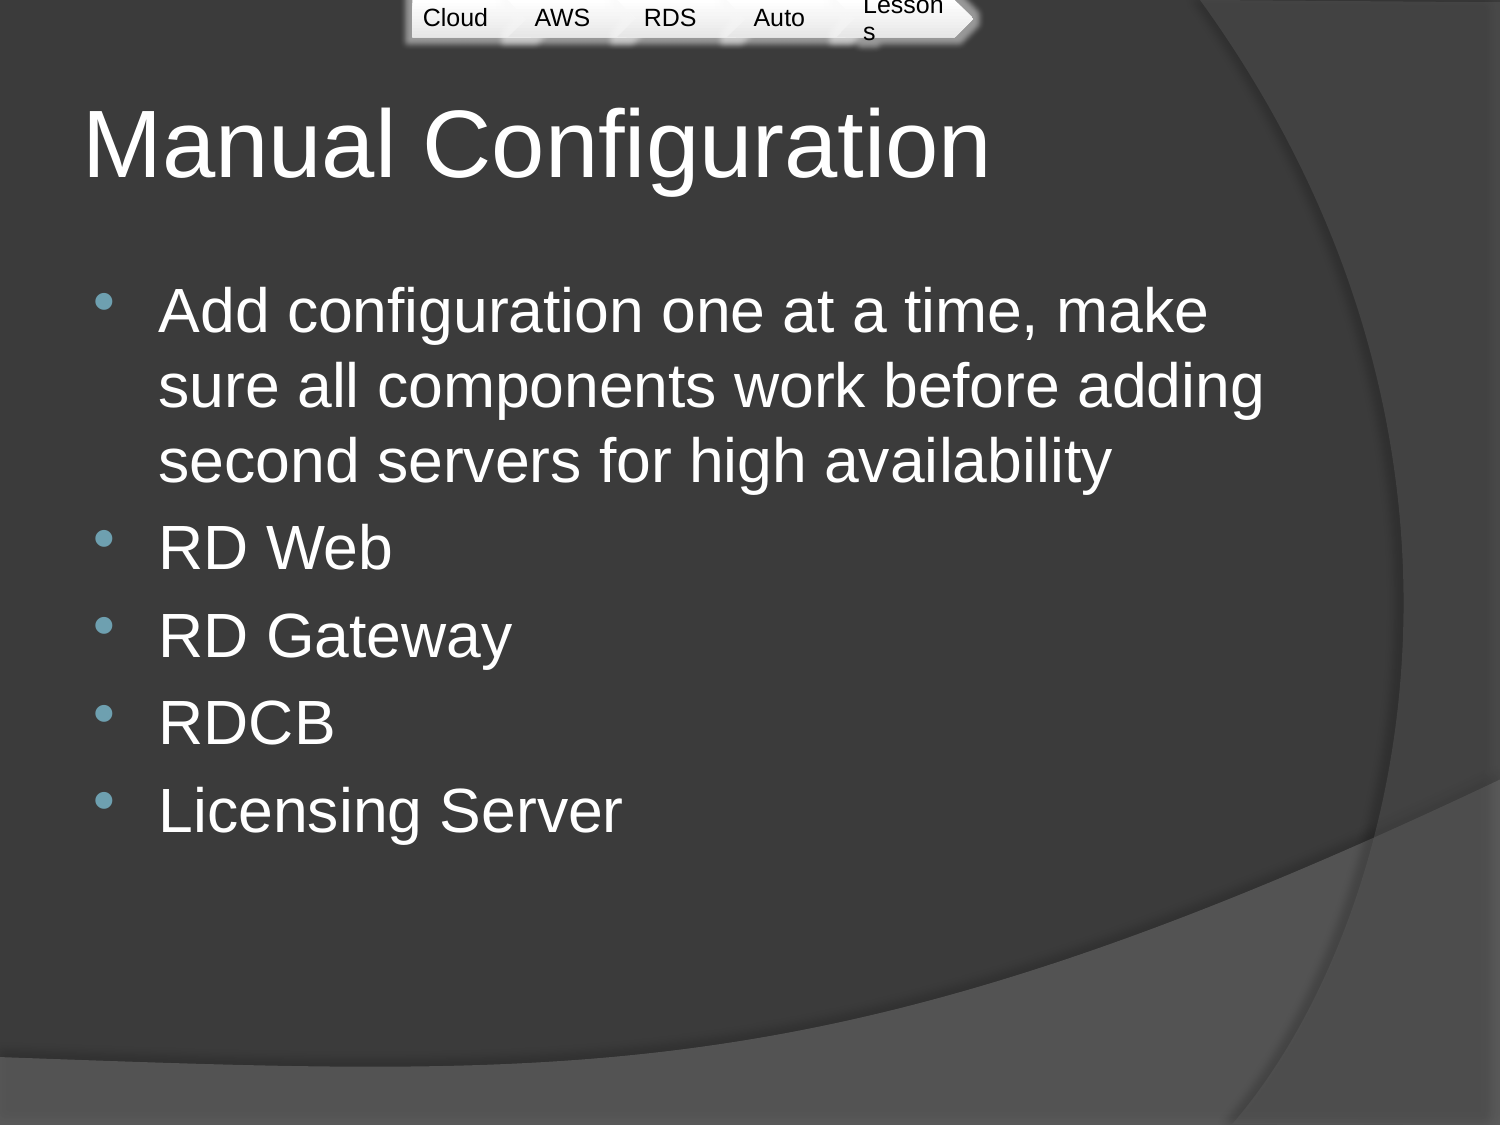

# Manual Configuration
Add configuration one at a time, make sure all components work before adding second servers for high availability
RD Web
RD Gateway
RDCB
Licensing Server